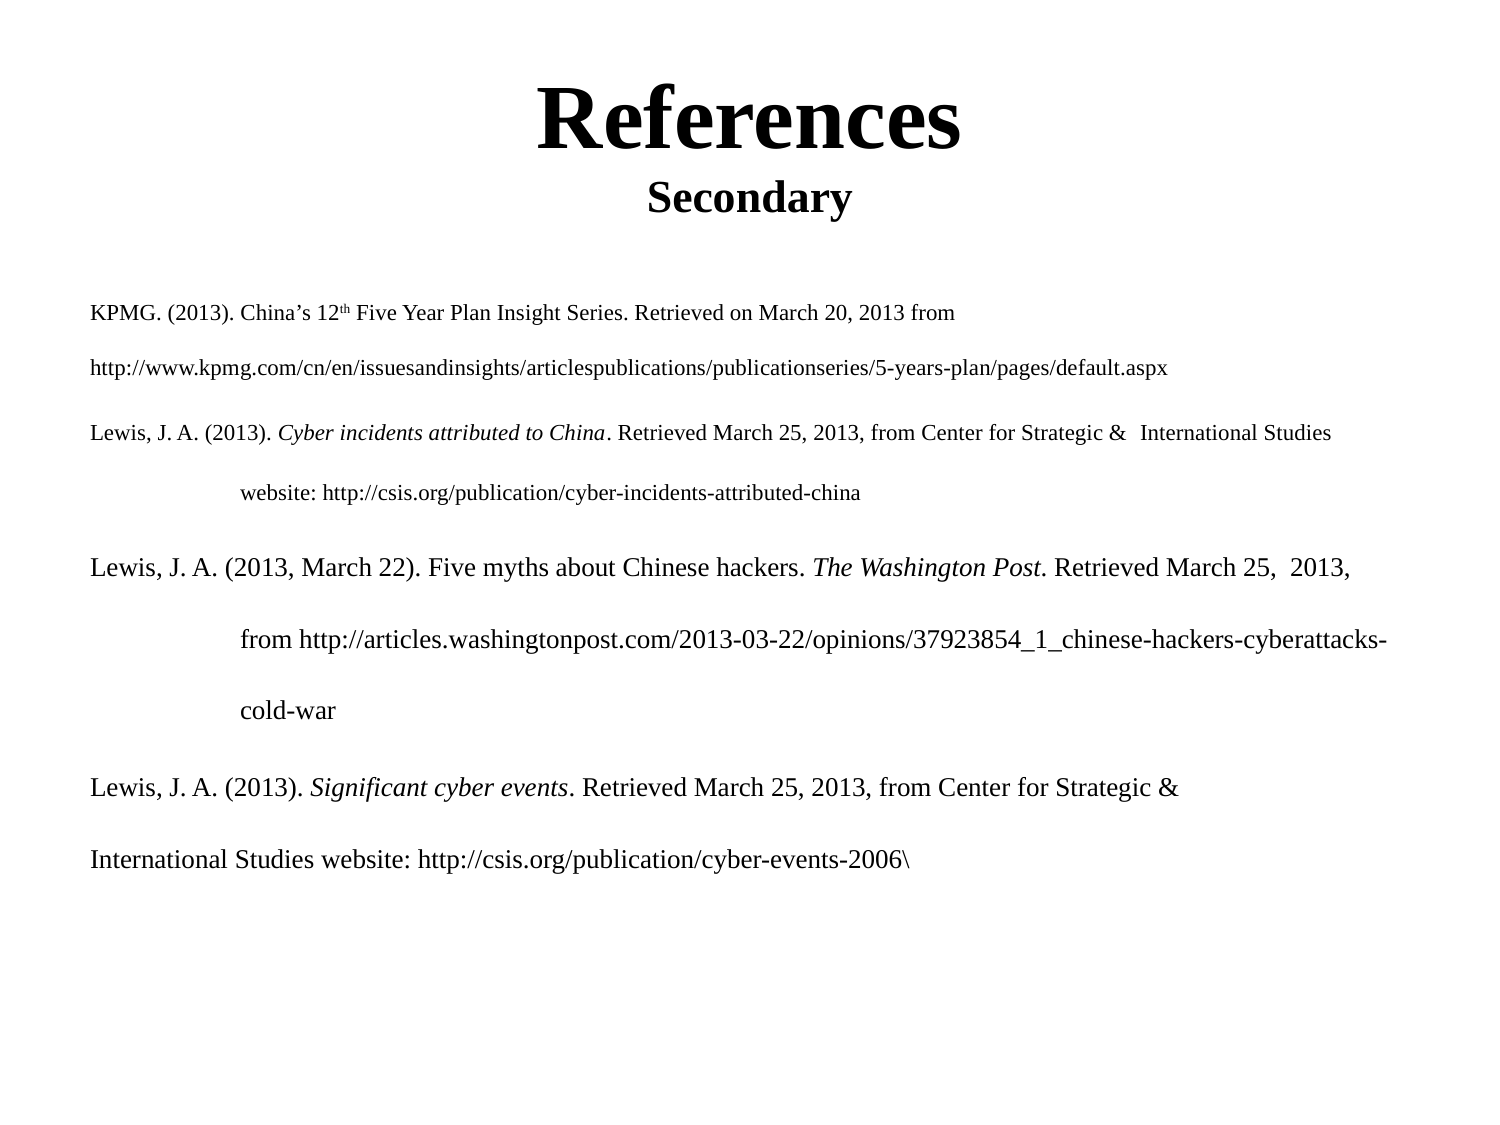

# References Secondary
KPMG. (2013). China’s 12th Five Year Plan Insight Series. Retrieved on March 20, 2013 from 	http://www.kpmg.com/cn/en/issuesandinsights/articlespublications/publicationseries/5-years-plan/pages/default.aspx
Lewis, J. A. (2013). Cyber incidents attributed to China. Retrieved March 25, 2013, from Center for Strategic & 	International Studies 	website: http://csis.org/publication/cyber-incidents-attributed-china
Lewis, J. A. (2013, March 22). Five myths about Chinese hackers. The Washington Post. Retrieved March 25, 	2013, 	from http://articles.washingtonpost.com/2013-03-22/opinions/37923854_1_chinese-hackers-cyberattacks-	cold-war
Lewis, J. A. (2013). Significant cyber events. Retrieved March 25, 2013, from Center for Strategic & 	International Studies website: http://csis.org/publication/cyber-events-2006\